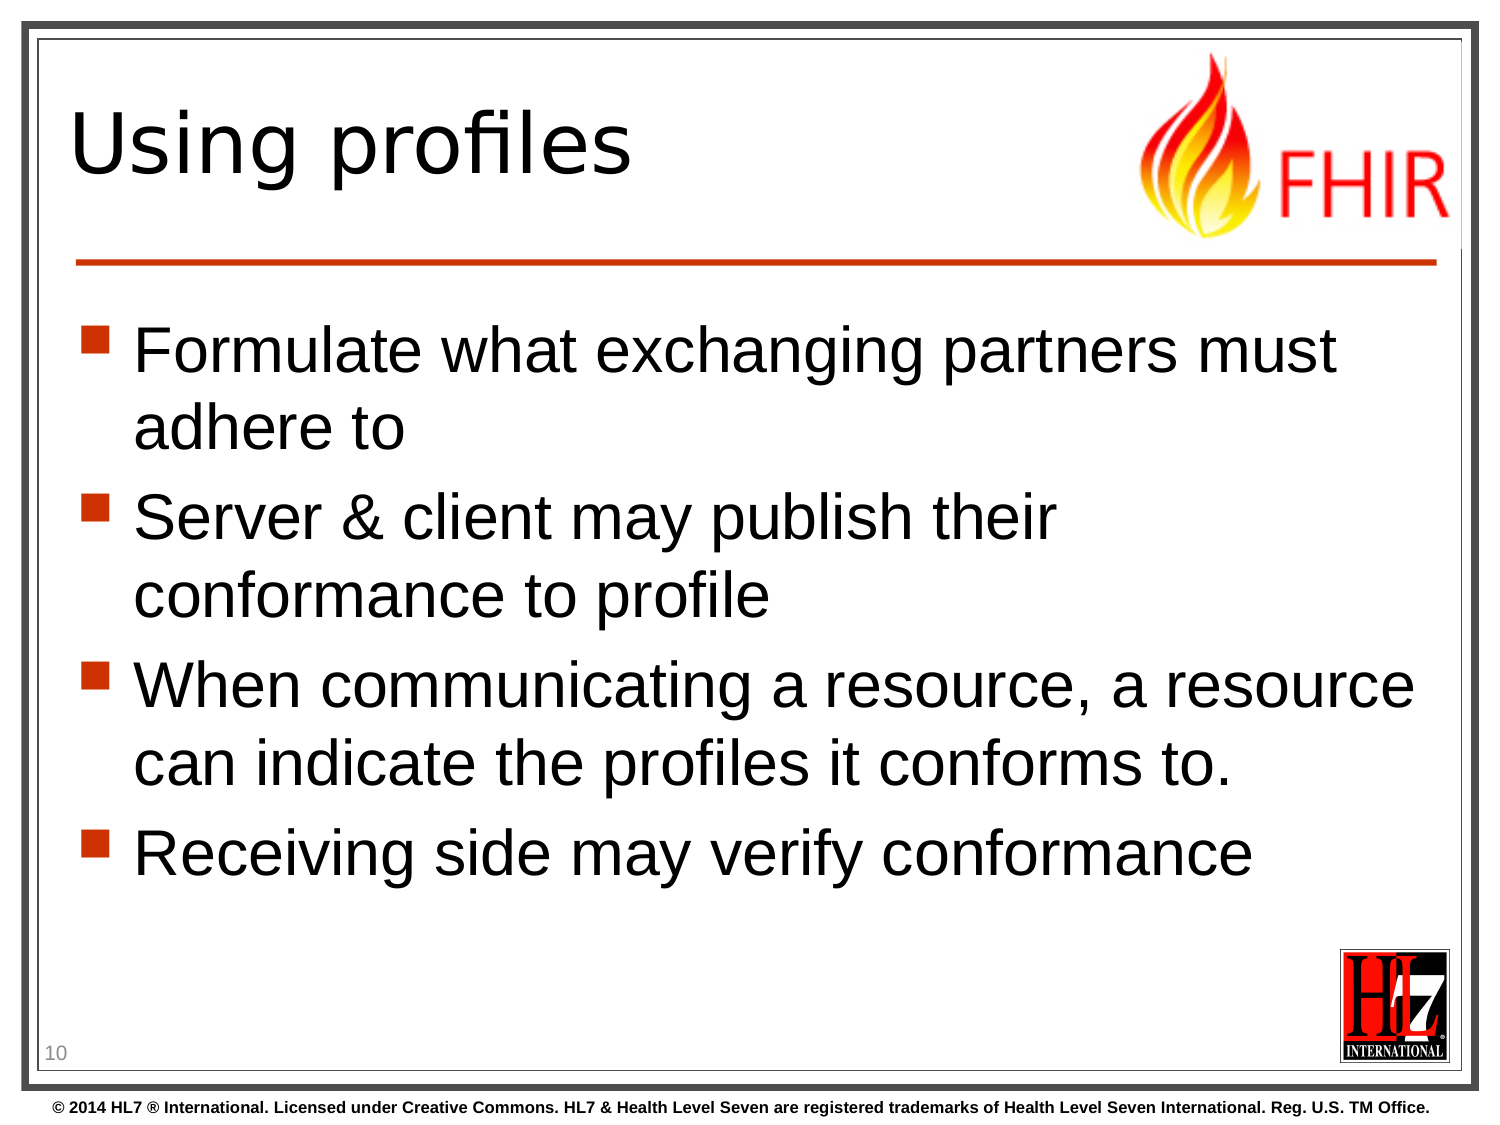

# Using profiles
Formulate what exchanging partners must adhere to
Server & client may publish their conformance to profile
When communicating a resource, a resource can indicate the profiles it conforms to.
Receiving side may verify conformance
10